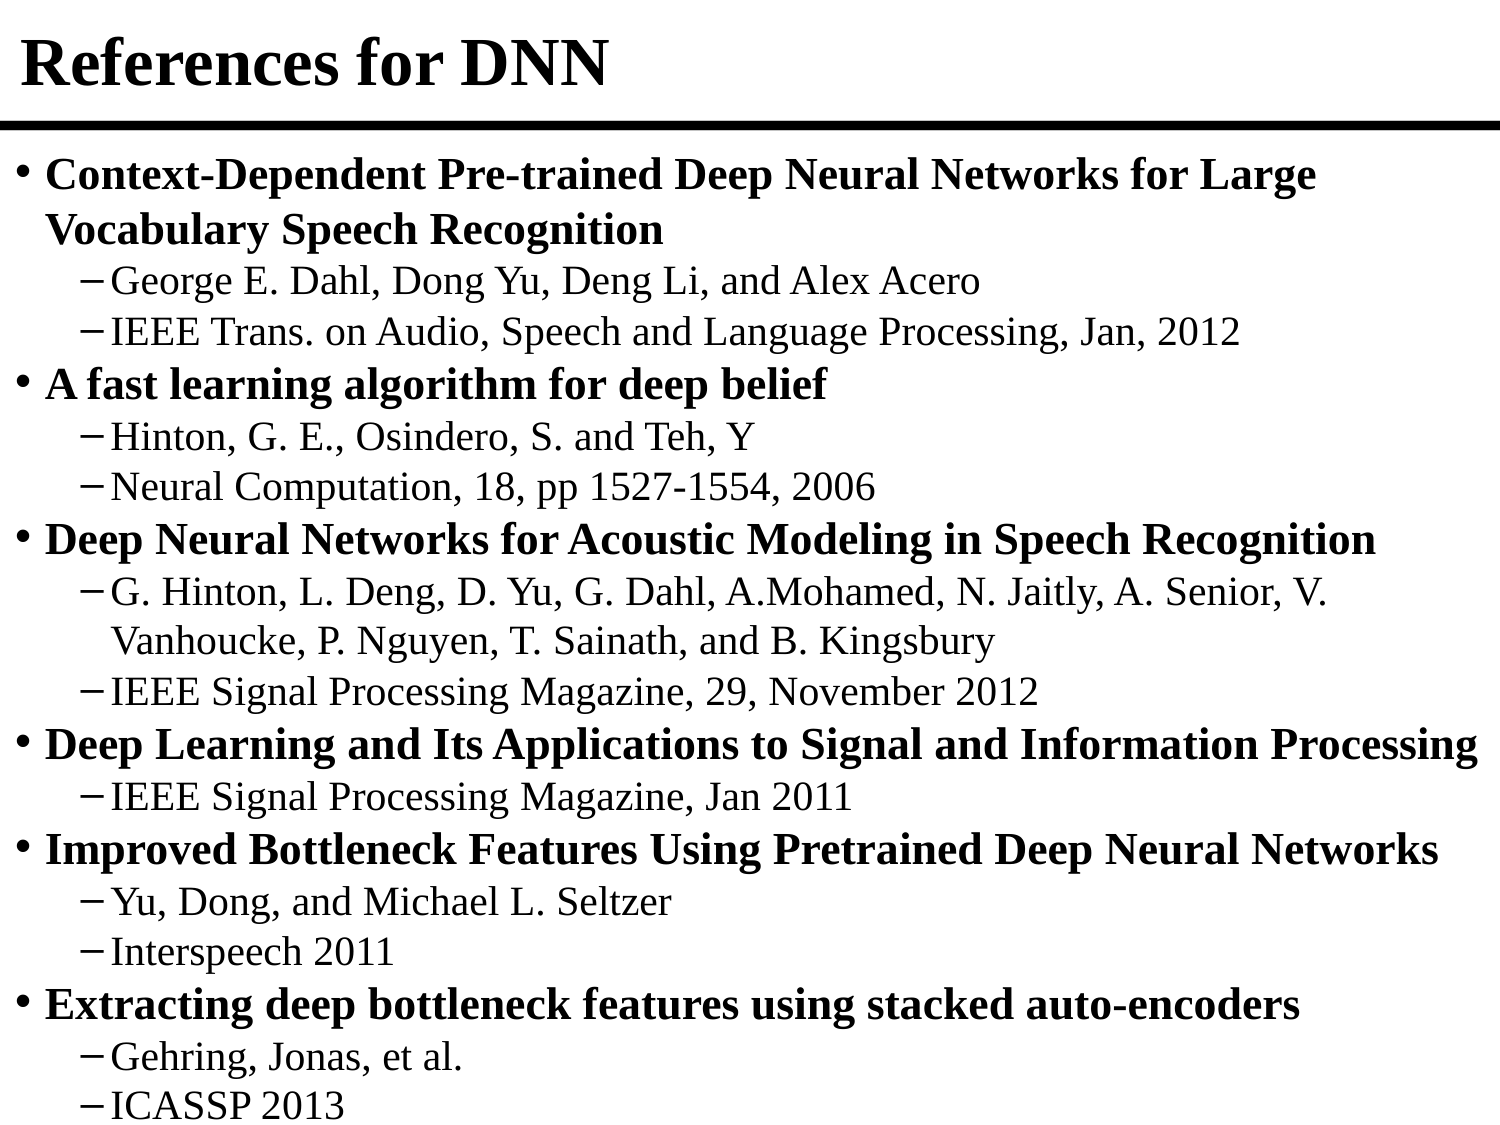

# References for DNN

Context-Dependent Pre-trained Deep Neural Networks for Large Vocabulary Speech Recognition
George E. Dahl, Dong Yu, Deng Li, and Alex Acero
IEEE Trans. on Audio, Speech and Language Processing, Jan, 2012
A fast learning algorithm for deep belief
Hinton, G. E., Osindero, S. and Teh, Y
Neural Computation, 18, pp 1527-1554, 2006
Deep Neural Networks for Acoustic Modeling in Speech Recognition
G. Hinton, L. Deng, D. Yu, G. Dahl, A.Mohamed, N. Jaitly, A. Senior, V. Vanhoucke, P. Nguyen, T. Sainath, and B. Kingsbury
IEEE Signal Processing Magazine, 29, November 2012
Deep Learning and Its Applications to Signal and Information Processing
IEEE Signal Processing Magazine, Jan 2011
Improved Bottleneck Features Using Pretrained Deep Neural Networks
Yu, Dong, and Michael L. Seltzer
Interspeech 2011
Extracting deep bottleneck features using stacked auto-encoders
Gehring, Jonas, et al.
ICASSP 2013